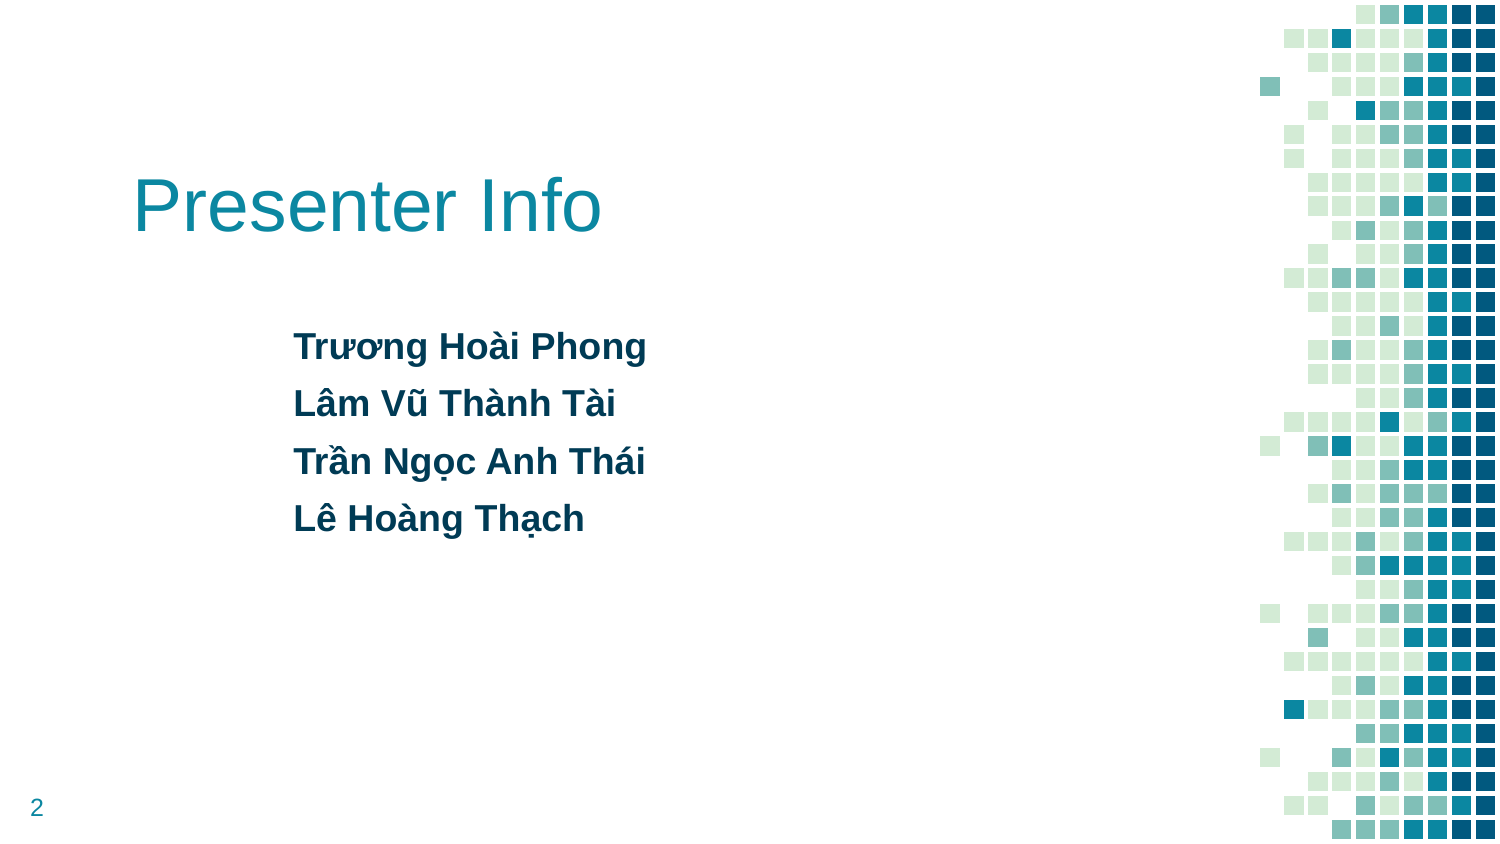

# Presenter Info
Trương Hoài Phong
Lâm Vũ Thành Tài
Trần Ngọc Anh Thái
Lê Hoàng Thạch

2